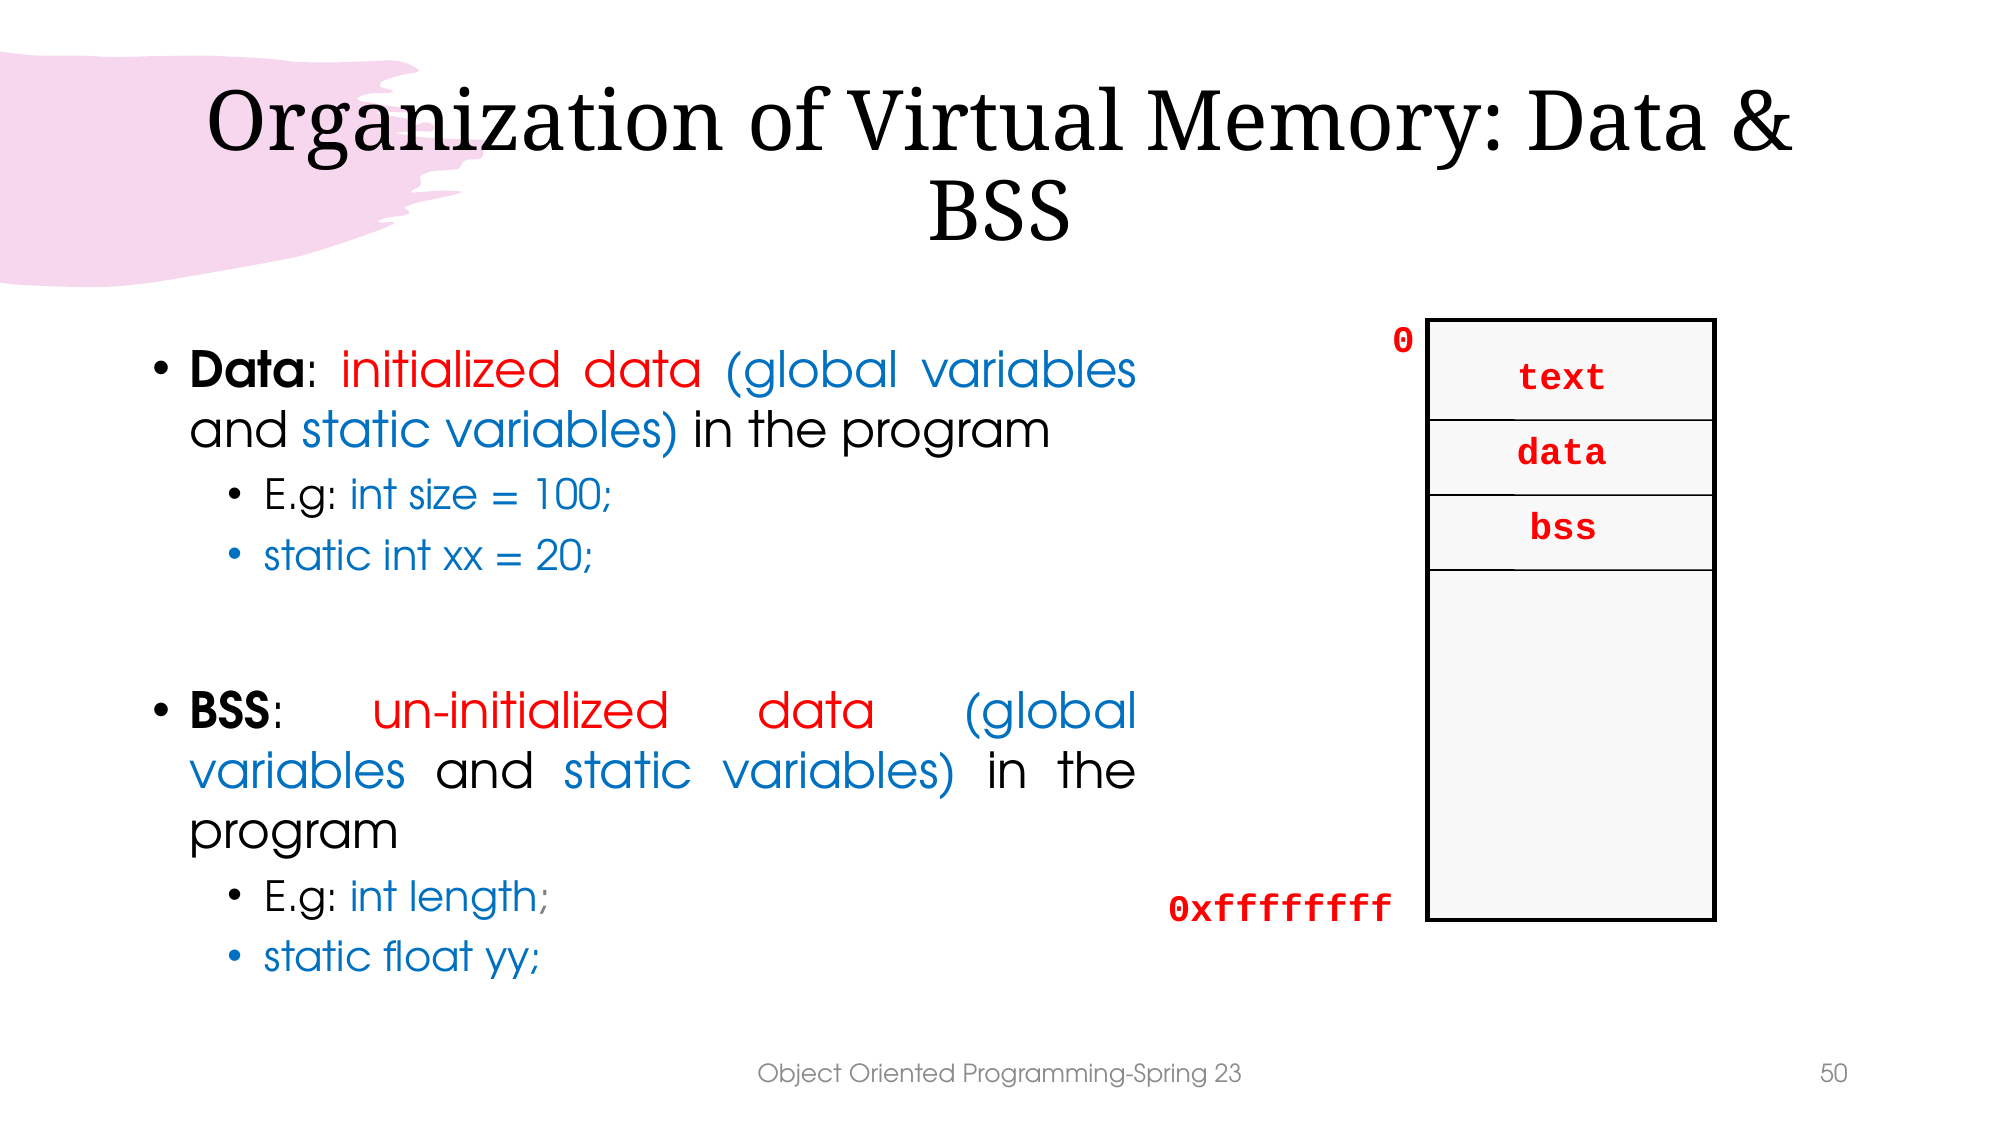

# Organization of Virtual Memory: Data & BSS
0

text

data

bss

0xffffffff
Data: initialized data (global variables and static variables) in the program
E.g: int size = 100;
static int xx = 20;

BSS: un-initialized data (global variables and static variables) in the program
E.g: int length;
static float yy;

Object Oriented Programming-Spring 23
50